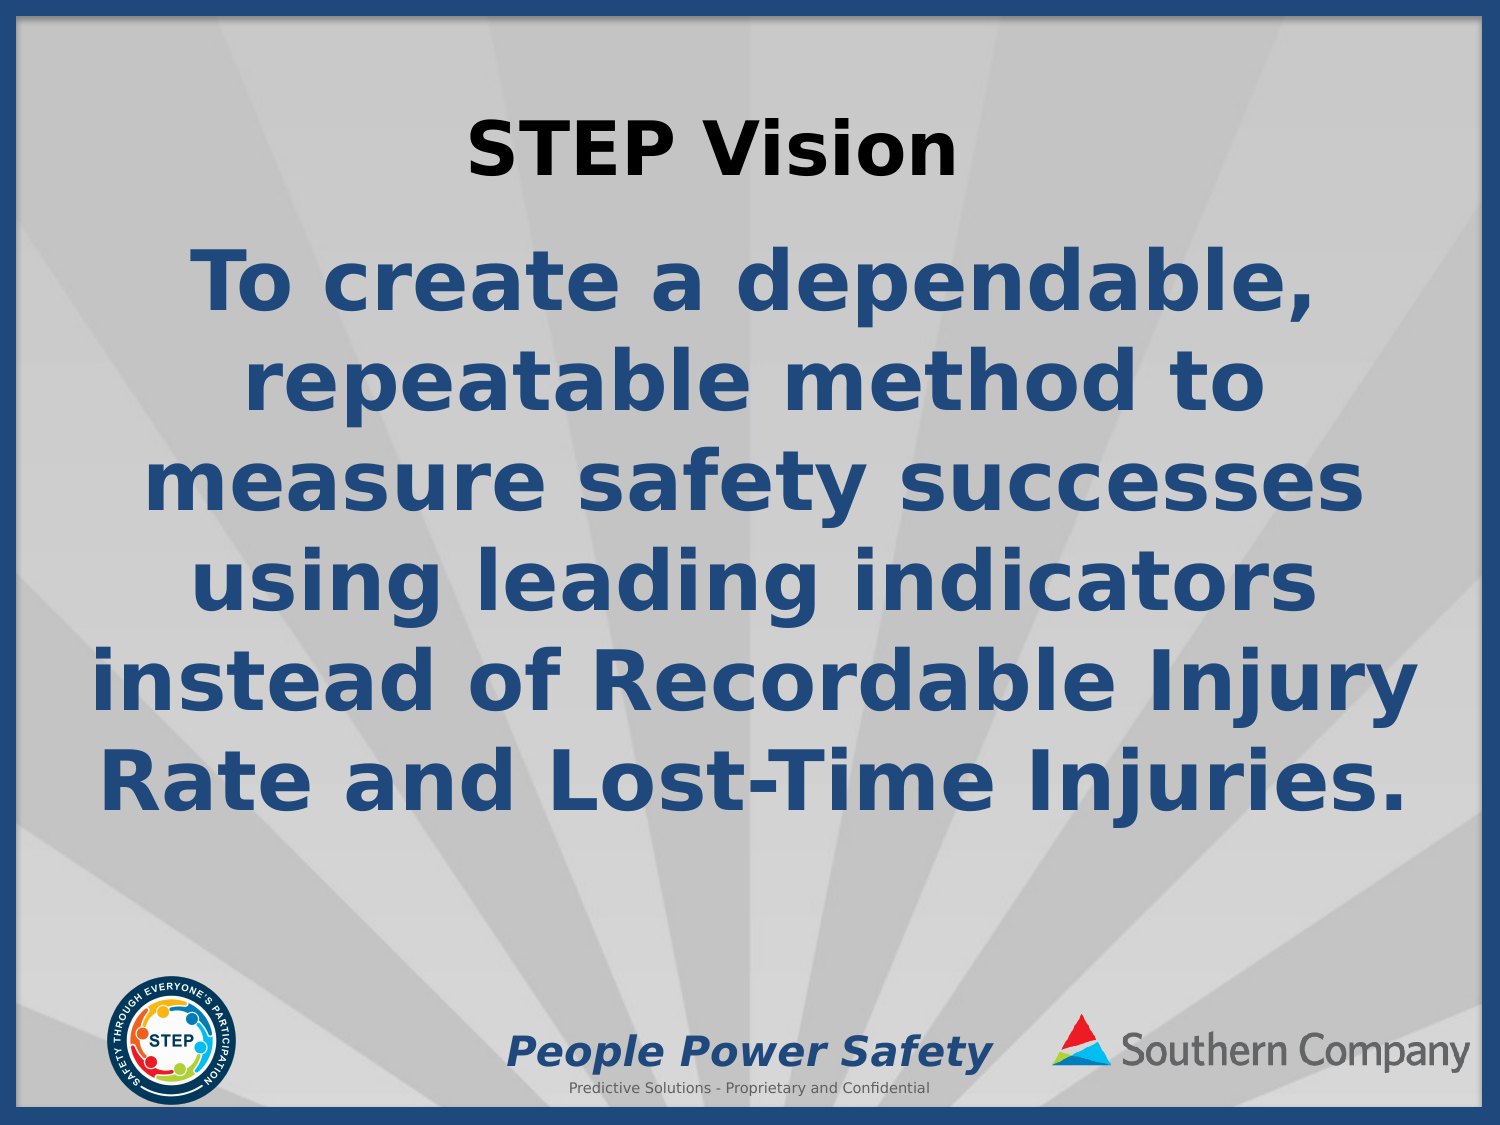

STEP Vision
To create a dependable, repeatable method to measure safety successes using leading indicators instead of Recordable Injury Rate and Lost-Time Injuries.